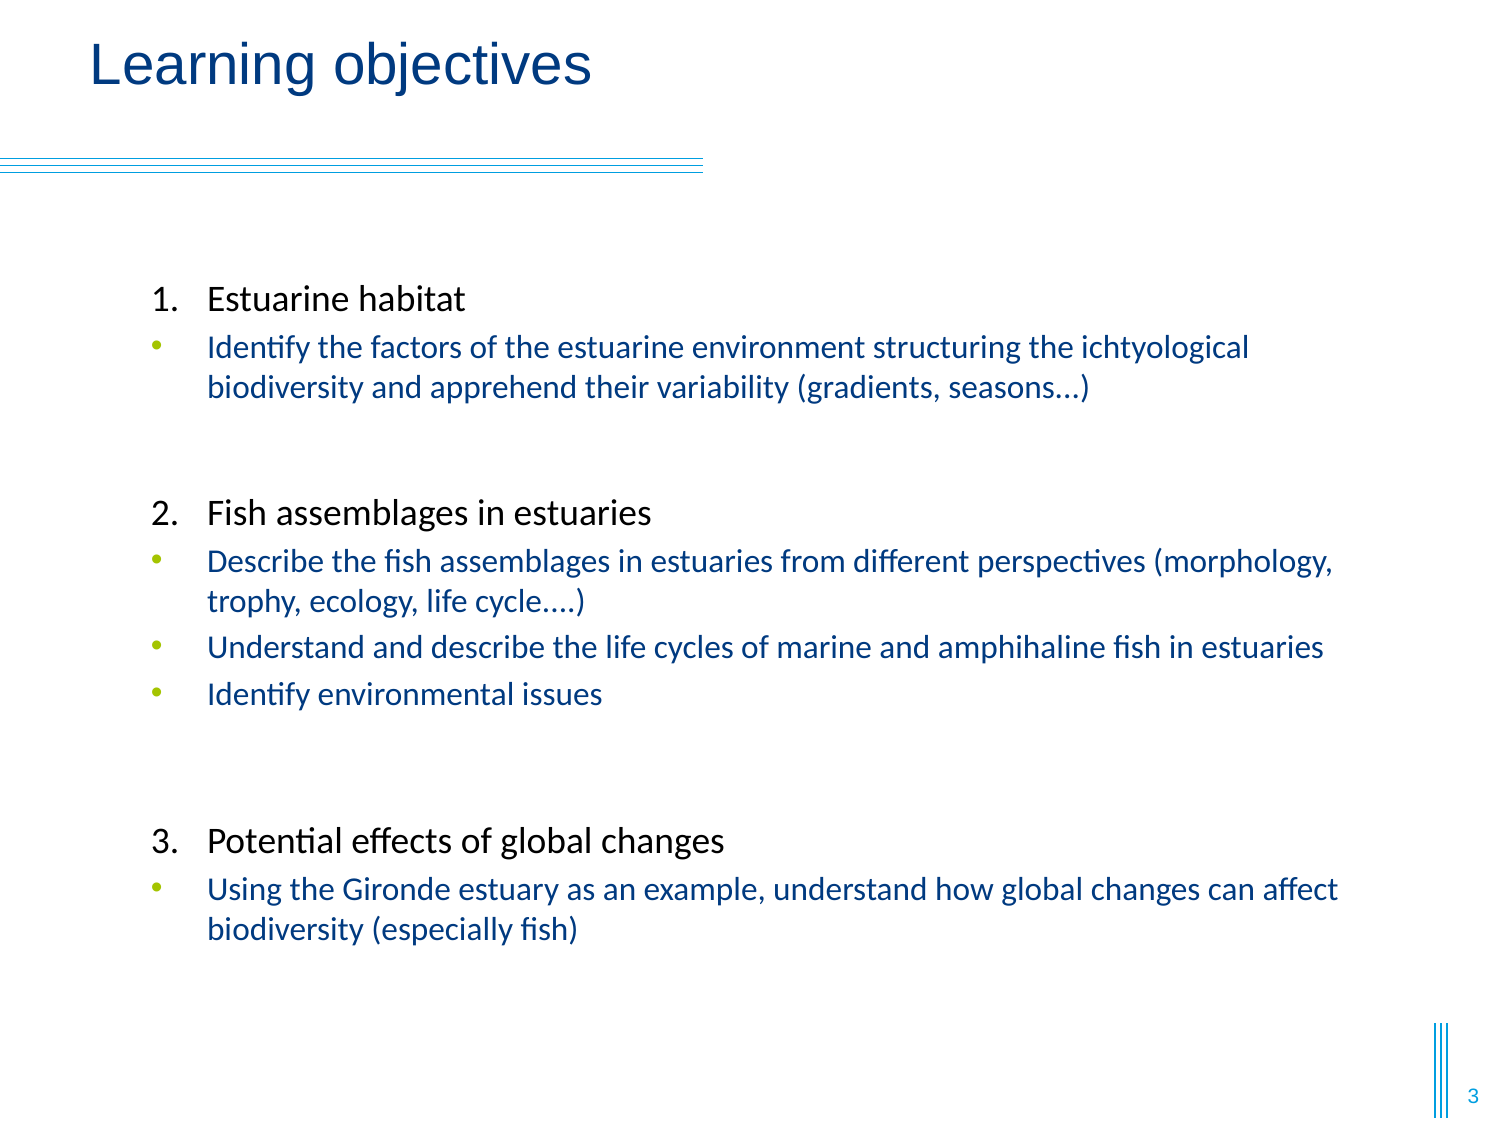

# Learning objectives
Estuarine habitat
Identify the factors of the estuarine environment structuring the ichtyological biodiversity and apprehend their variability (gradients, seasons...)

Fish assemblages in estuaries
Describe the fish assemblages in estuaries from different perspectives (morphology, trophy, ecology, life cycle....)
Understand and describe the life cycles of marine and amphihaline fish in estuaries
Identify environmental issues

Potential effects of global changes
Using the Gironde estuary as an example, understand how global changes can affect biodiversity (especially fish)